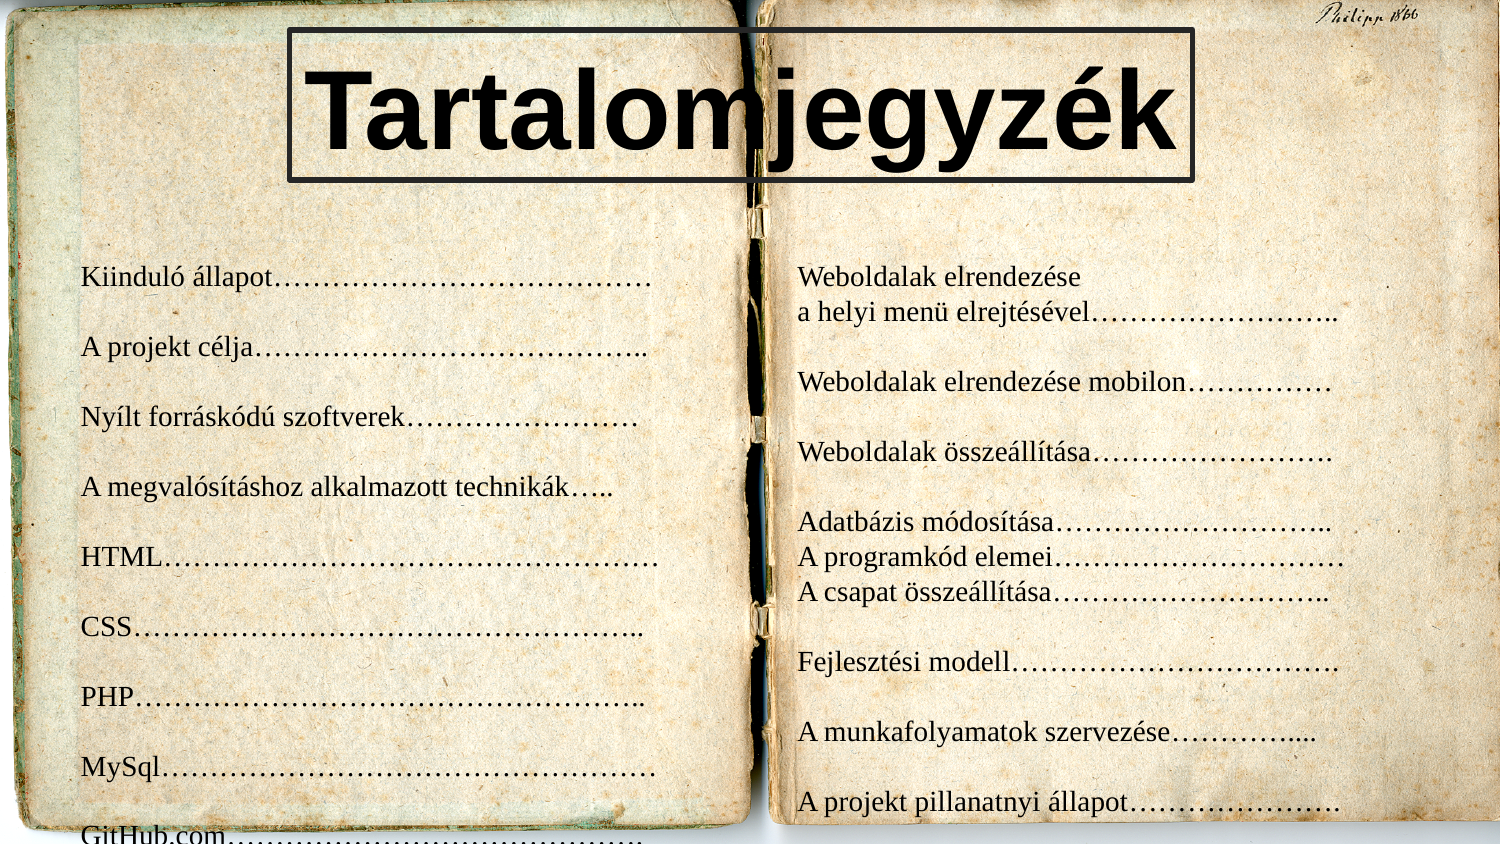

Tartalomjegyzék
Kiinduló állapot…………………………………
A projekt célja…………………………………..
Nyílt forráskódú szoftverek……………………
A megvalósításhoz alkalmazott technikák…..
HTML……………………………………………
CSS……………………………………………..
PHP……………………………………………..
MySql……………………………………………
GitHub.com…………………………………….
Apache web szerver…………………………..
Alkalmazott tervezési technika – UML………
A felhasználók lehetőségei…………………...
A rendszergazdák lehetőségei……………....
Weboldalak elrendezése………………….....
Weboldalak elrendezése
a helyi menü elrejtésével……………………..
Weboldalak elrendezése mobilon……………
Weboldalak összeállítása…………………….
Adatbázis módosítása………………………..
A programkód elemei…………………………
A csapat összeállítása………………………..
Fejlesztési modell…………………………….
A munkafolyamatok szervezése…………....
A projekt pillanatnyi állapot………………….
A projekt várható eredményei………………